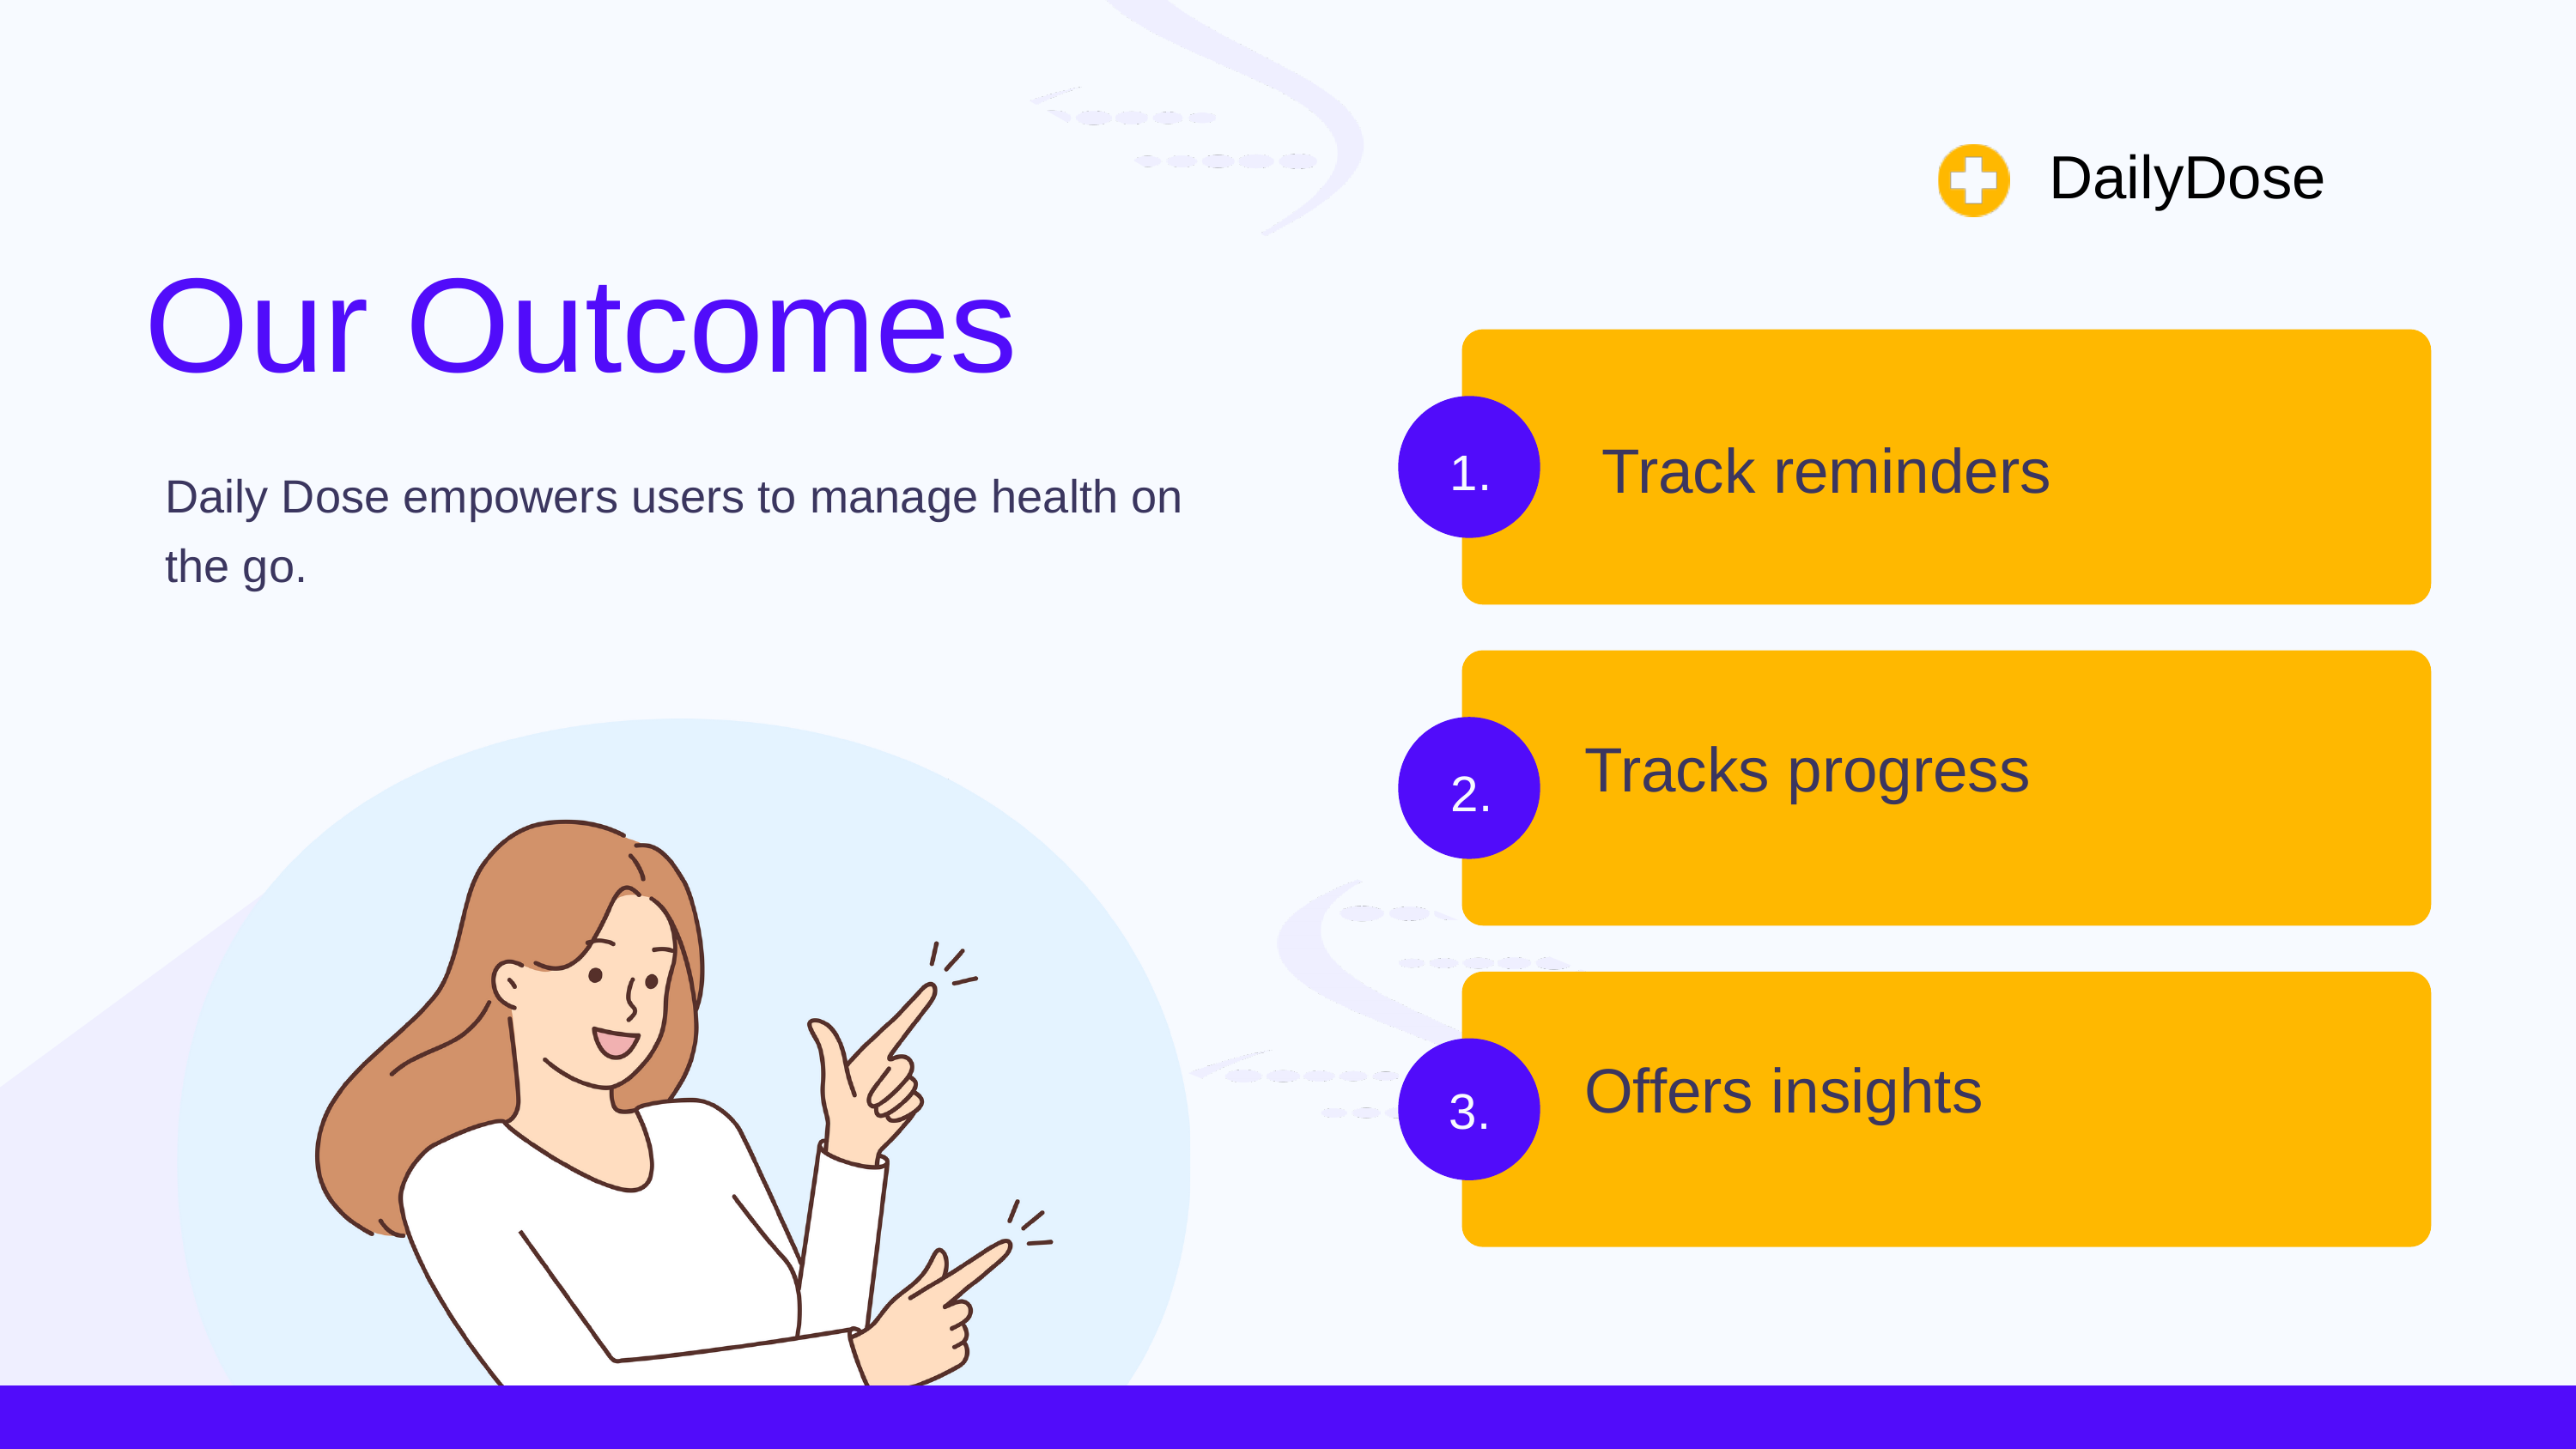

DailyDose
Our Outcomes

 Track reminders
1.
Daily Dose empowers users to manage health on the go.

Tracks progress

2.

Offers insights

3.